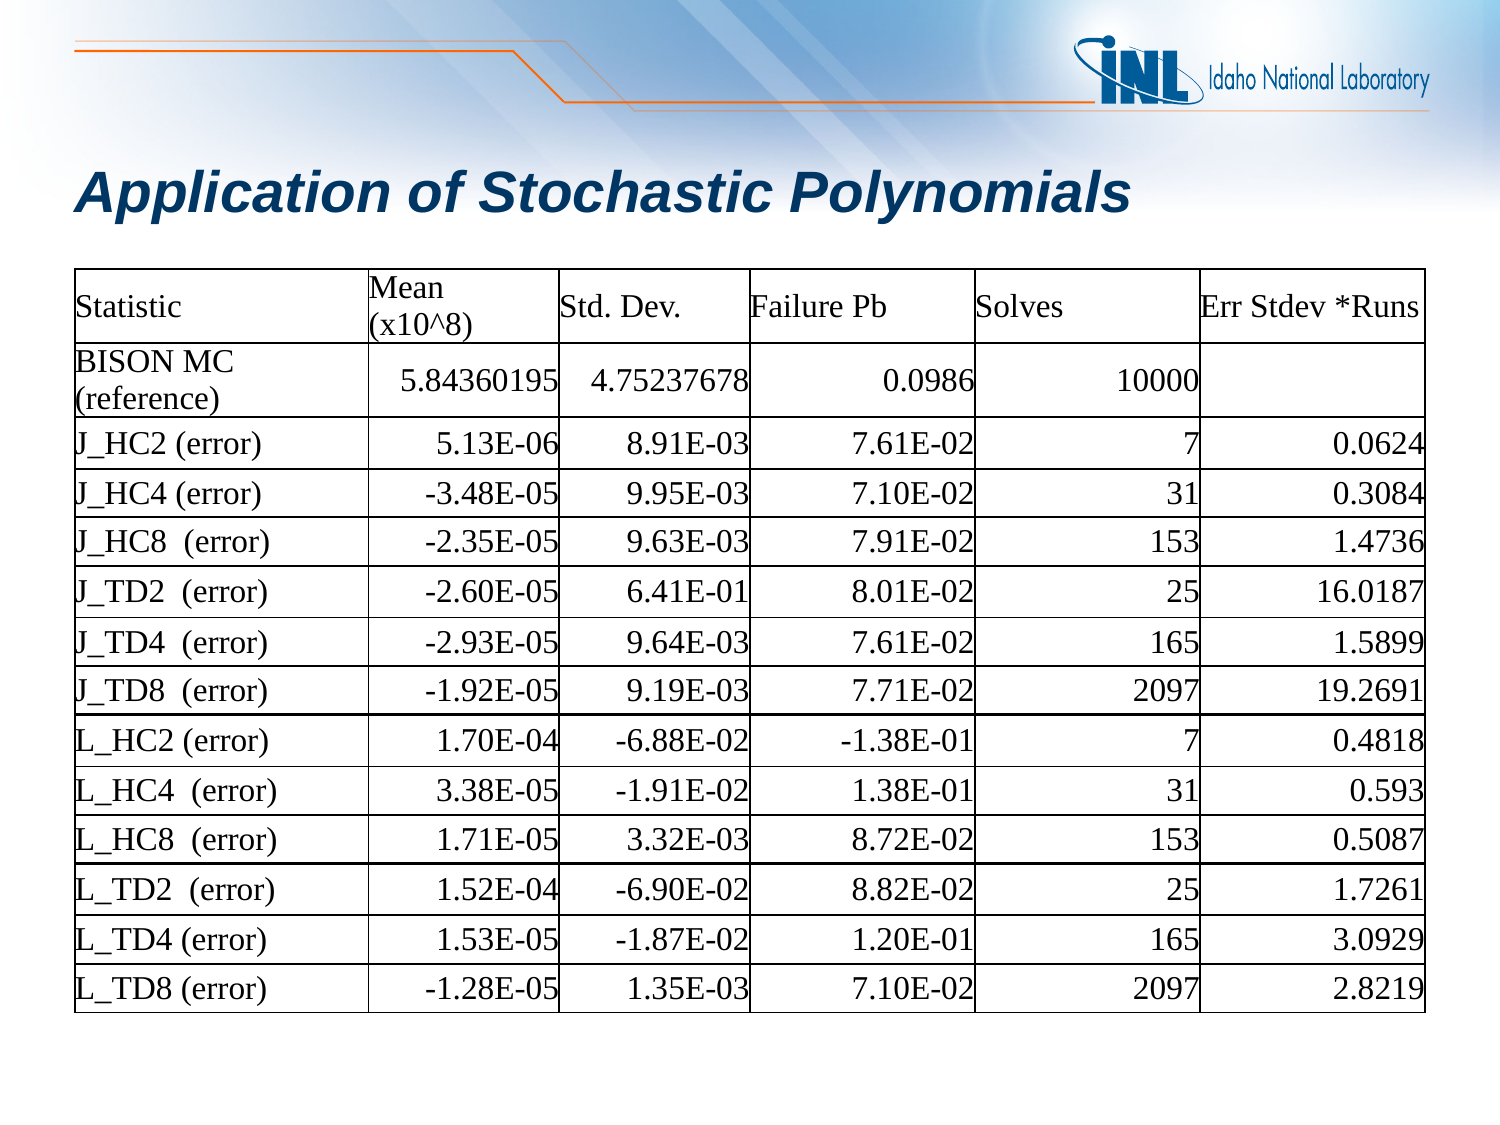

# Application of Stochastic Polynomials
| Statistic | Mean (x10^8) | Std. Dev. | Failure Pb | Solves | Err Stdev \*Runs |
| --- | --- | --- | --- | --- | --- |
| BISON MC (reference) | 5.84360195 | 4.75237678 | 0.0986 | 10000 |  |
| J\_HC2 (error) | 5.13E-06 | 8.91E-03 | 7.61E-02 | 7 | 0.0624 |
| J\_HC4 (error) | -3.48E-05 | 9.95E-03 | 7.10E-02 | 31 | 0.3084 |
| J\_HC8 (error) | -2.35E-05 | 9.63E-03 | 7.91E-02 | 153 | 1.4736 |
| J\_TD2 (error) | -2.60E-05 | 6.41E-01 | 8.01E-02 | 25 | 16.0187 |
| J\_TD4 (error) | -2.93E-05 | 9.64E-03 | 7.61E-02 | 165 | 1.5899 |
| J\_TD8 (error) | -1.92E-05 | 9.19E-03 | 7.71E-02 | 2097 | 19.2691 |
| L\_HC2 (error) | 1.70E-04 | -6.88E-02 | -1.38E-01 | 7 | 0.4818 |
| L\_HC4 (error) | 3.38E-05 | -1.91E-02 | 1.38E-01 | 31 | 0.593 |
| L\_HC8 (error) | 1.71E-05 | 3.32E-03 | 8.72E-02 | 153 | 0.5087 |
| L\_TD2 (error) | 1.52E-04 | -6.90E-02 | 8.82E-02 | 25 | 1.7261 |
| L\_TD4 (error) | 1.53E-05 | -1.87E-02 | 1.20E-01 | 165 | 3.0929 |
| L\_TD8 (error) | -1.28E-05 | 1.35E-03 | 7.10E-02 | 2097 | 2.8219 |